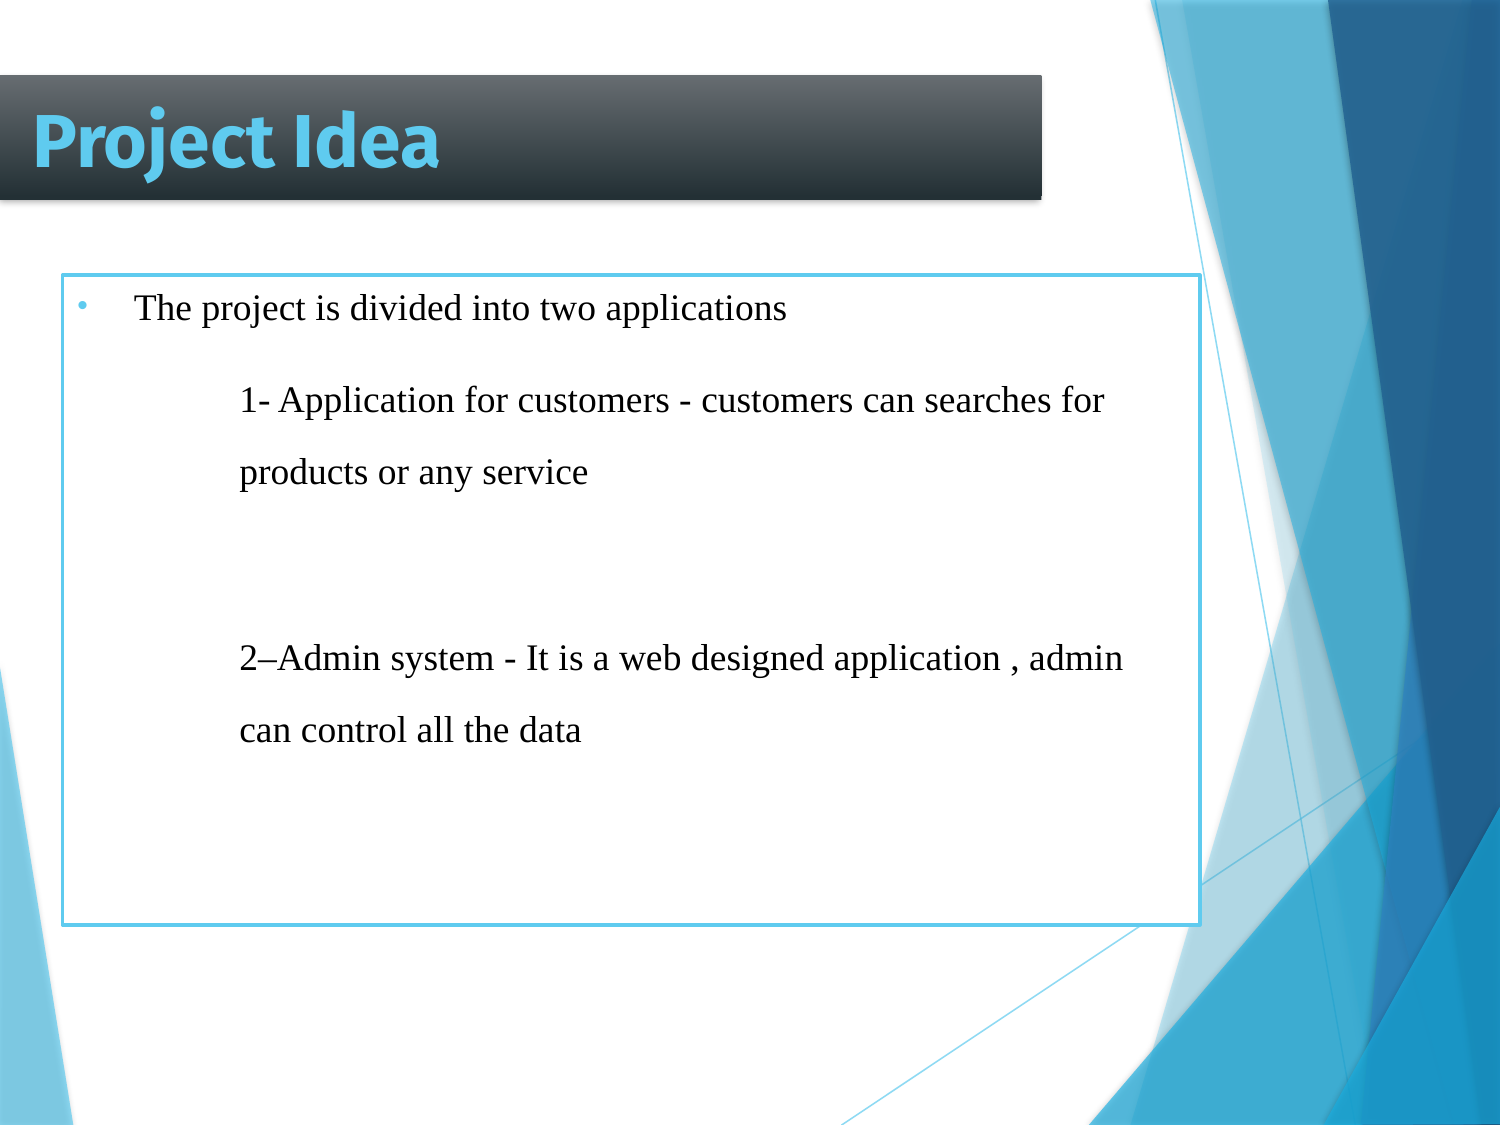

Project Idea
The project is divided into two applications
1- Application for customers - customers can searches for products or any service

2–Admin system - It is a web designed application , admin can control all the data